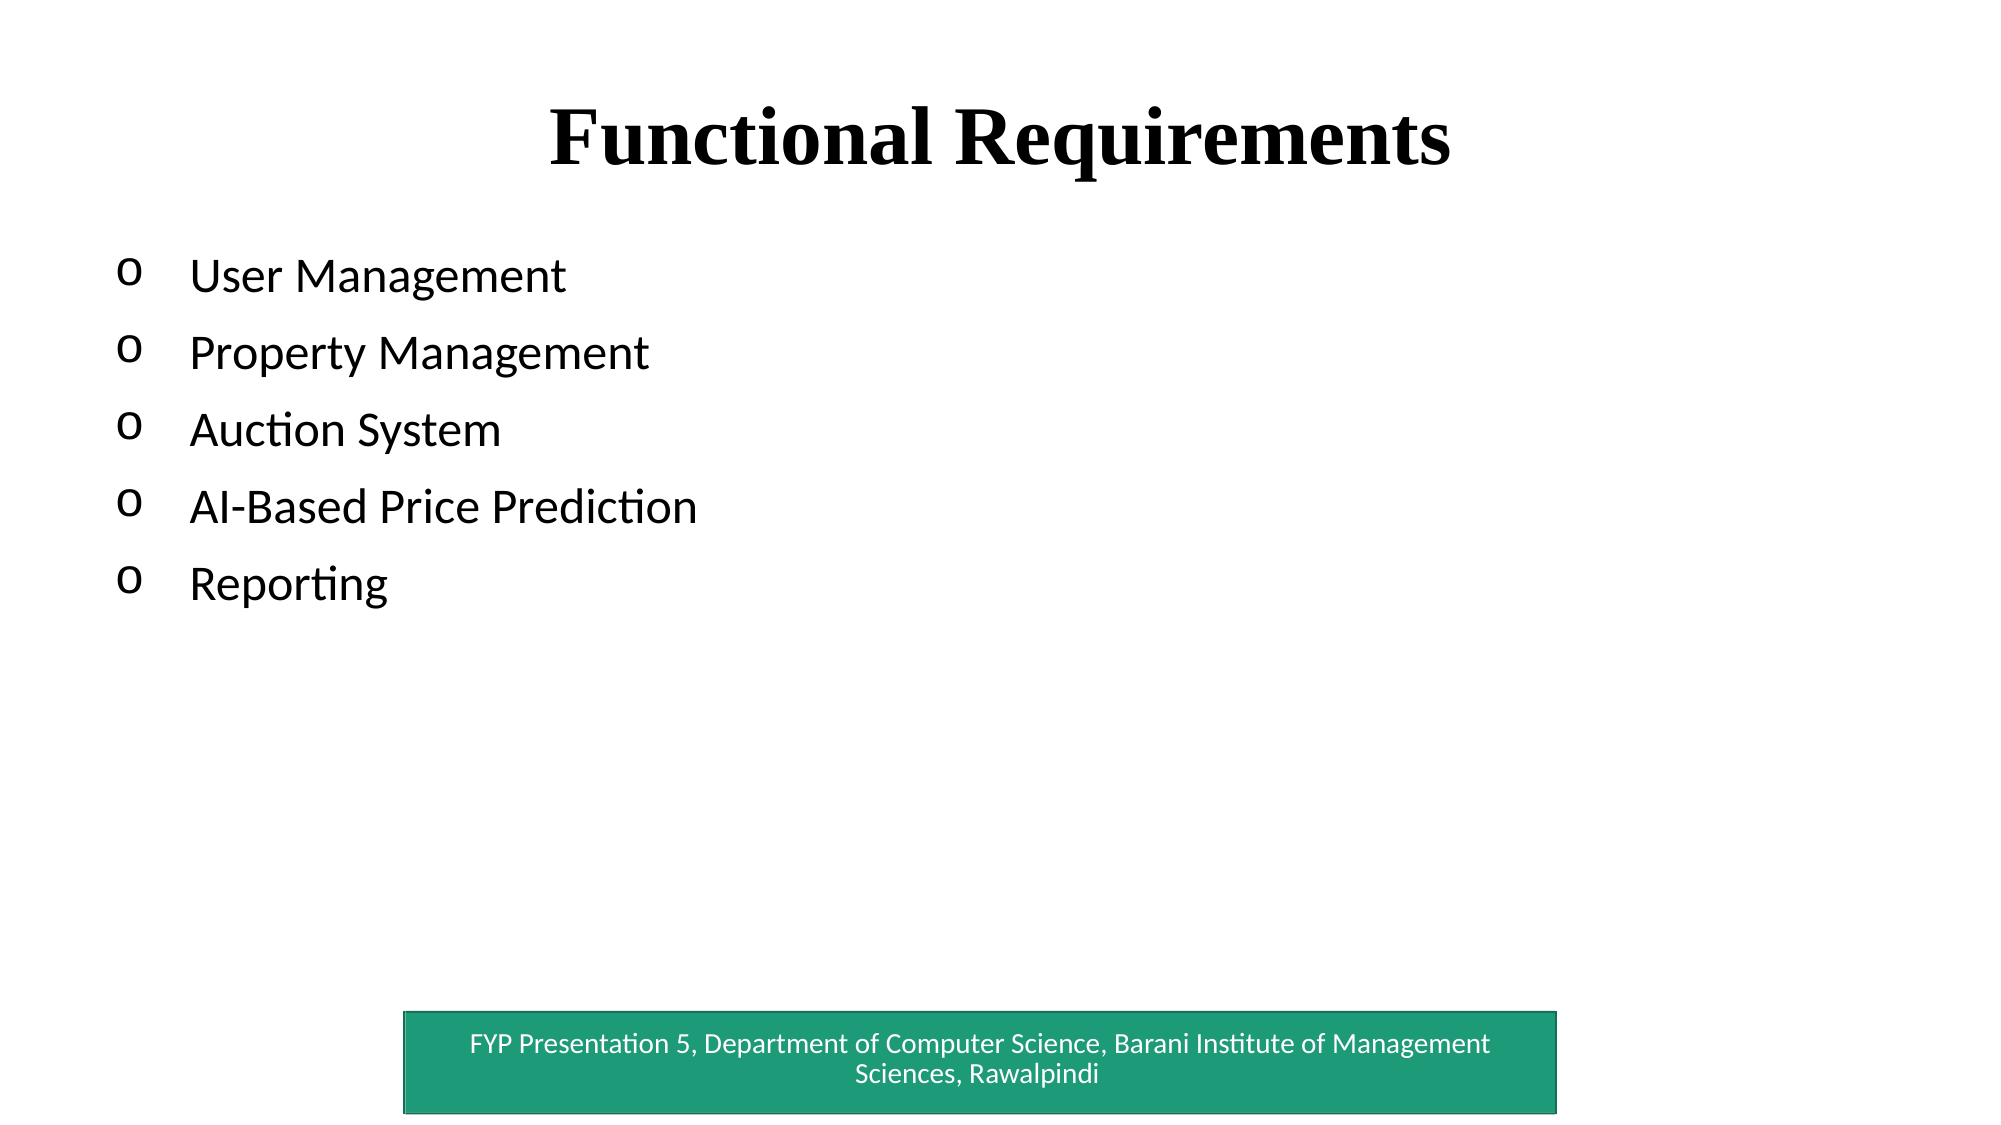

# Functional Requirements
User Management
Property Management
Auction System
AI-Based Price Prediction
Reporting

FYP Presentation 5, Department of Computer Science, Barani Institute of Management Sciences, Rawalpindi
14